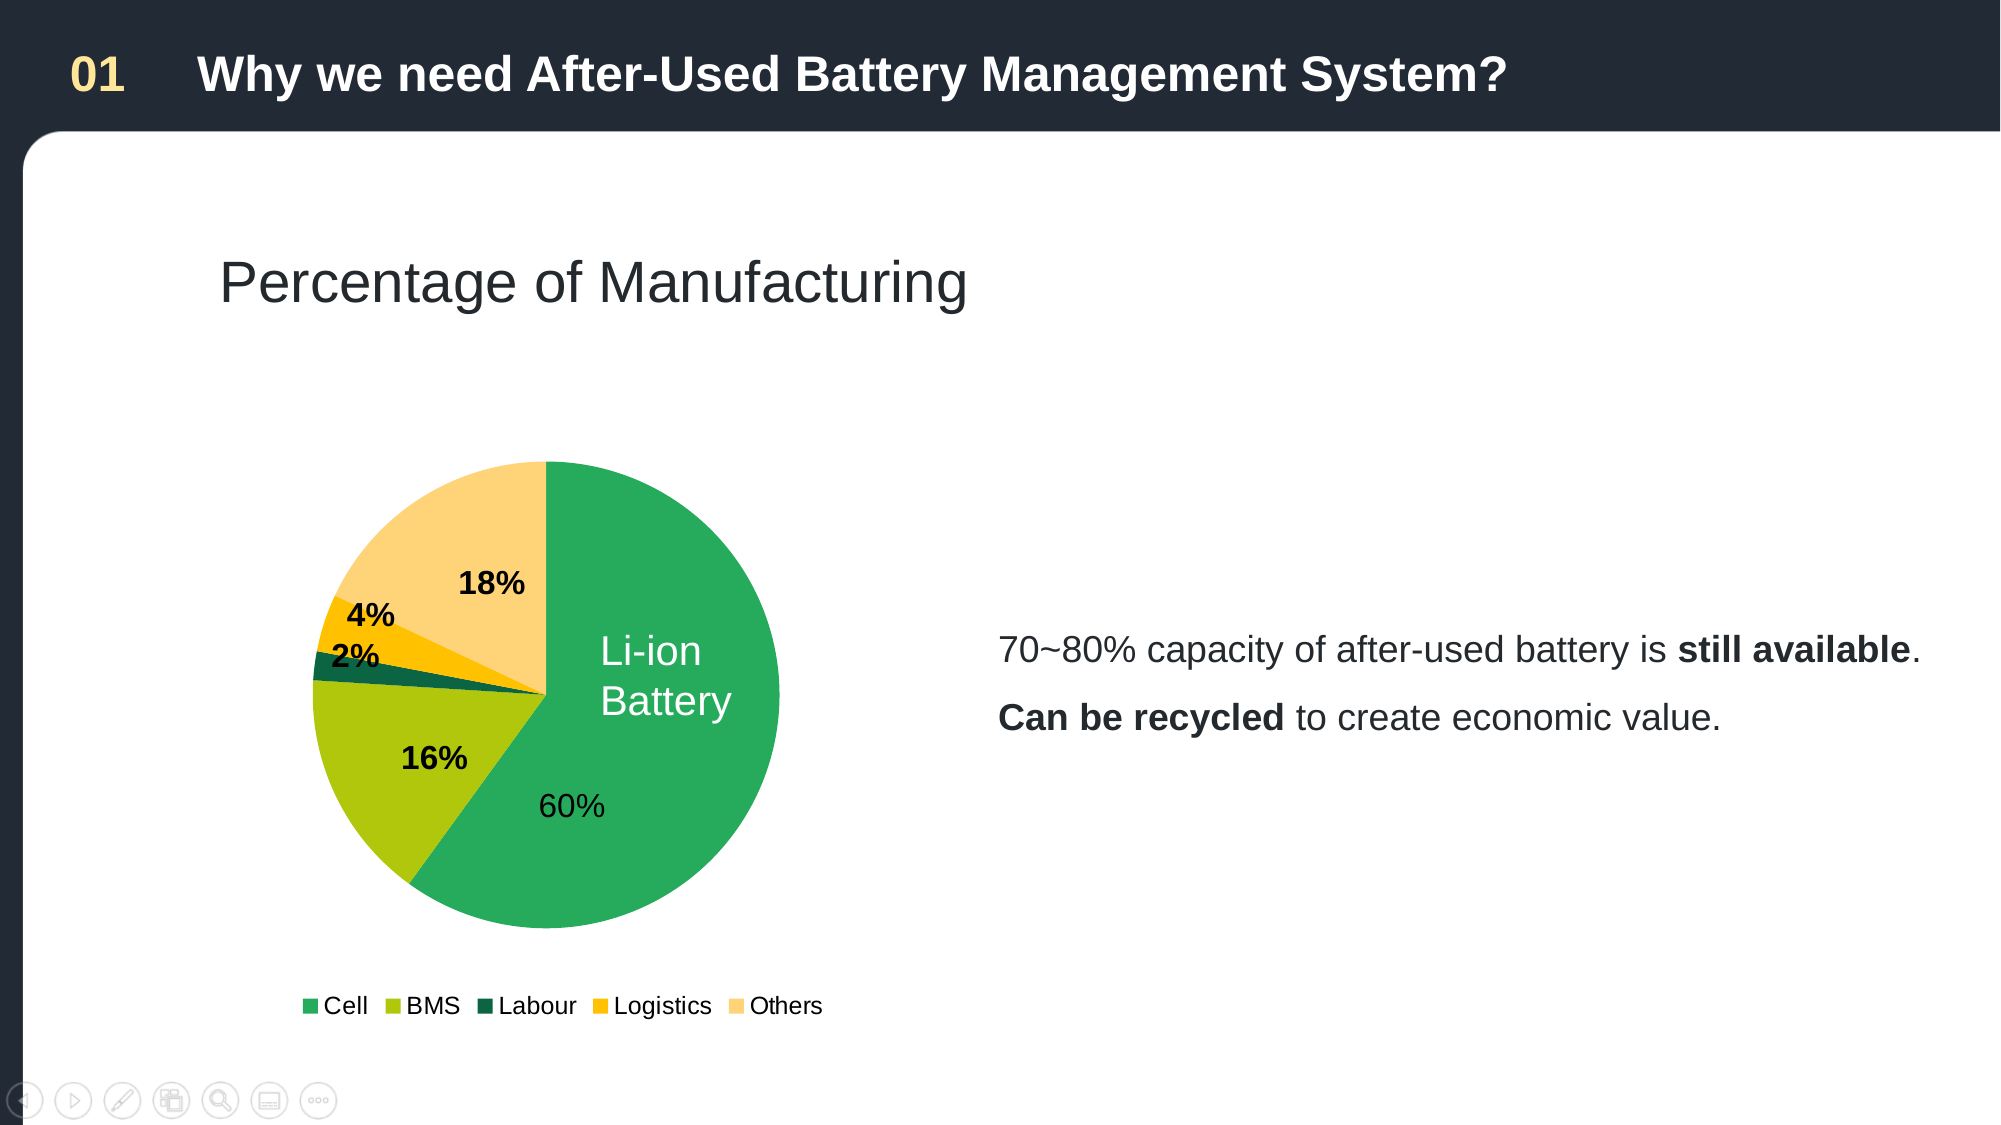

01
Why we need After-Used Battery Management System?
Percentage of Manufacturing

### Chart

| Category | percentage(%) |
|---|---|
| Cell | 60.0 |
| BMS | 16.0 |
| Labour | 2.0 |
| Logistics | 4.0 |
| Others | 18.0 |
Li-ion Battery
70~80% capacity of after-used battery is still available.
Can be recycled to create economic value.